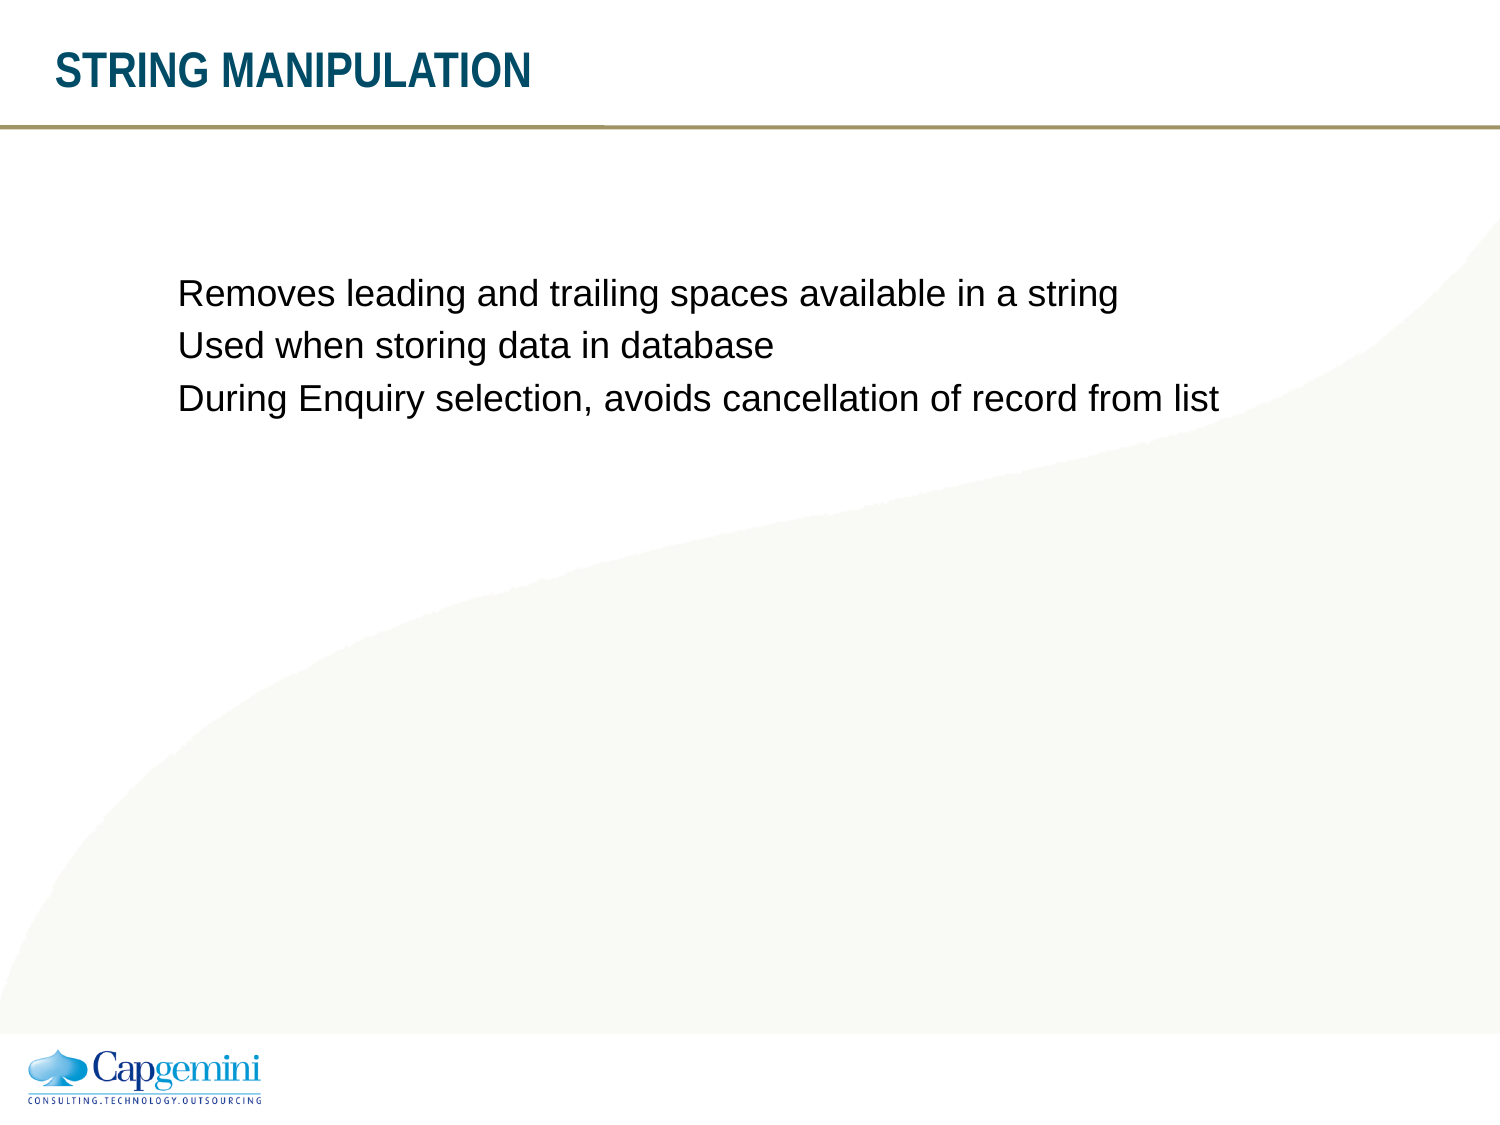

# STRING MANIPULATION
Removes leading and trailing spaces available in a string
Used when storing data in database
During Enquiry selection, avoids cancellation of record from list